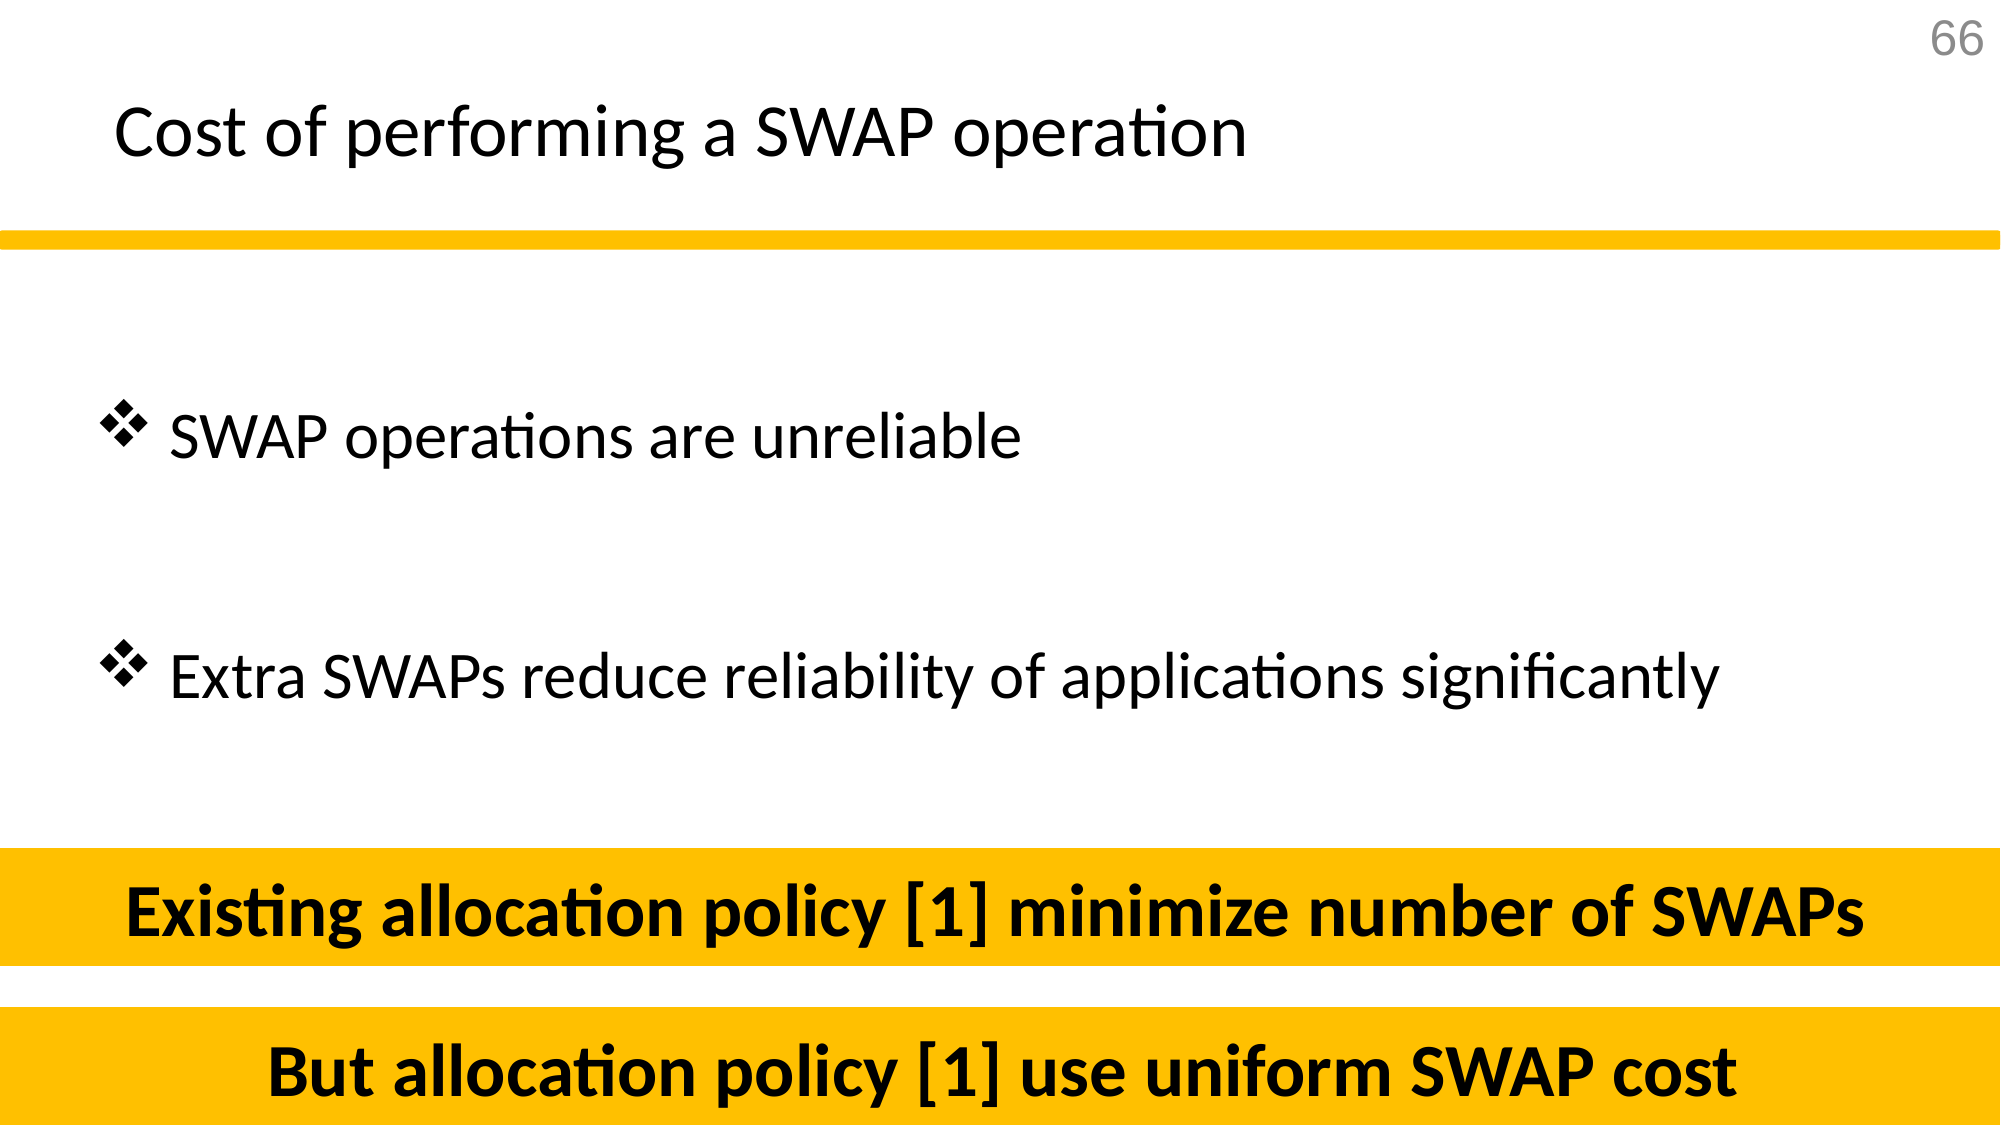

66
# Cost of performing a SWAP operation

SWAP operations are unreliable

Extra SWAPs reduce reliability of applications significantly

Existing allocation policy [1] minimize number of SWAPs
[1]  Alwin Zulehner, Alexandru Paler, and Robert Wille. Efficient mapping of quantum circuits to the ibm qx architectures (arXiv:1712.04722, 2017).
But allocation policy [1] use uniform SWAP cost